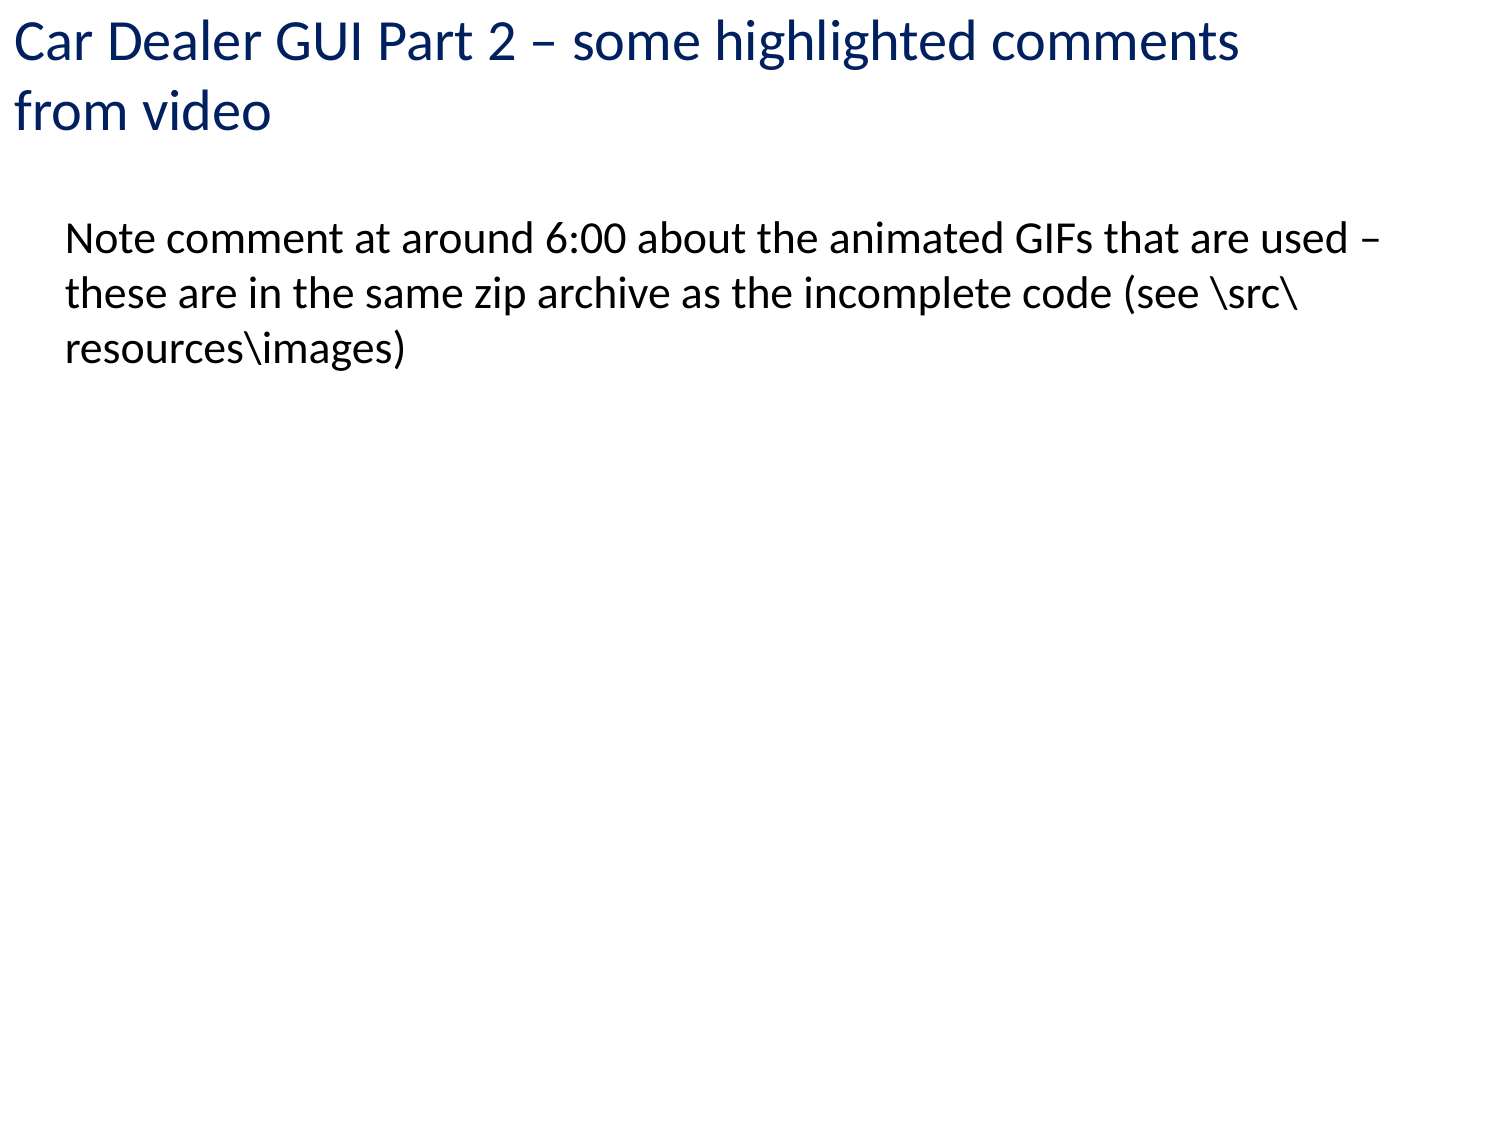

Car Dealer GUI Part 2 – some highlighted comments from video
Note comment at around 6:00 about the animated GIFs that are used – these are in the same zip archive as the incomplete code (see \src\resources\images)